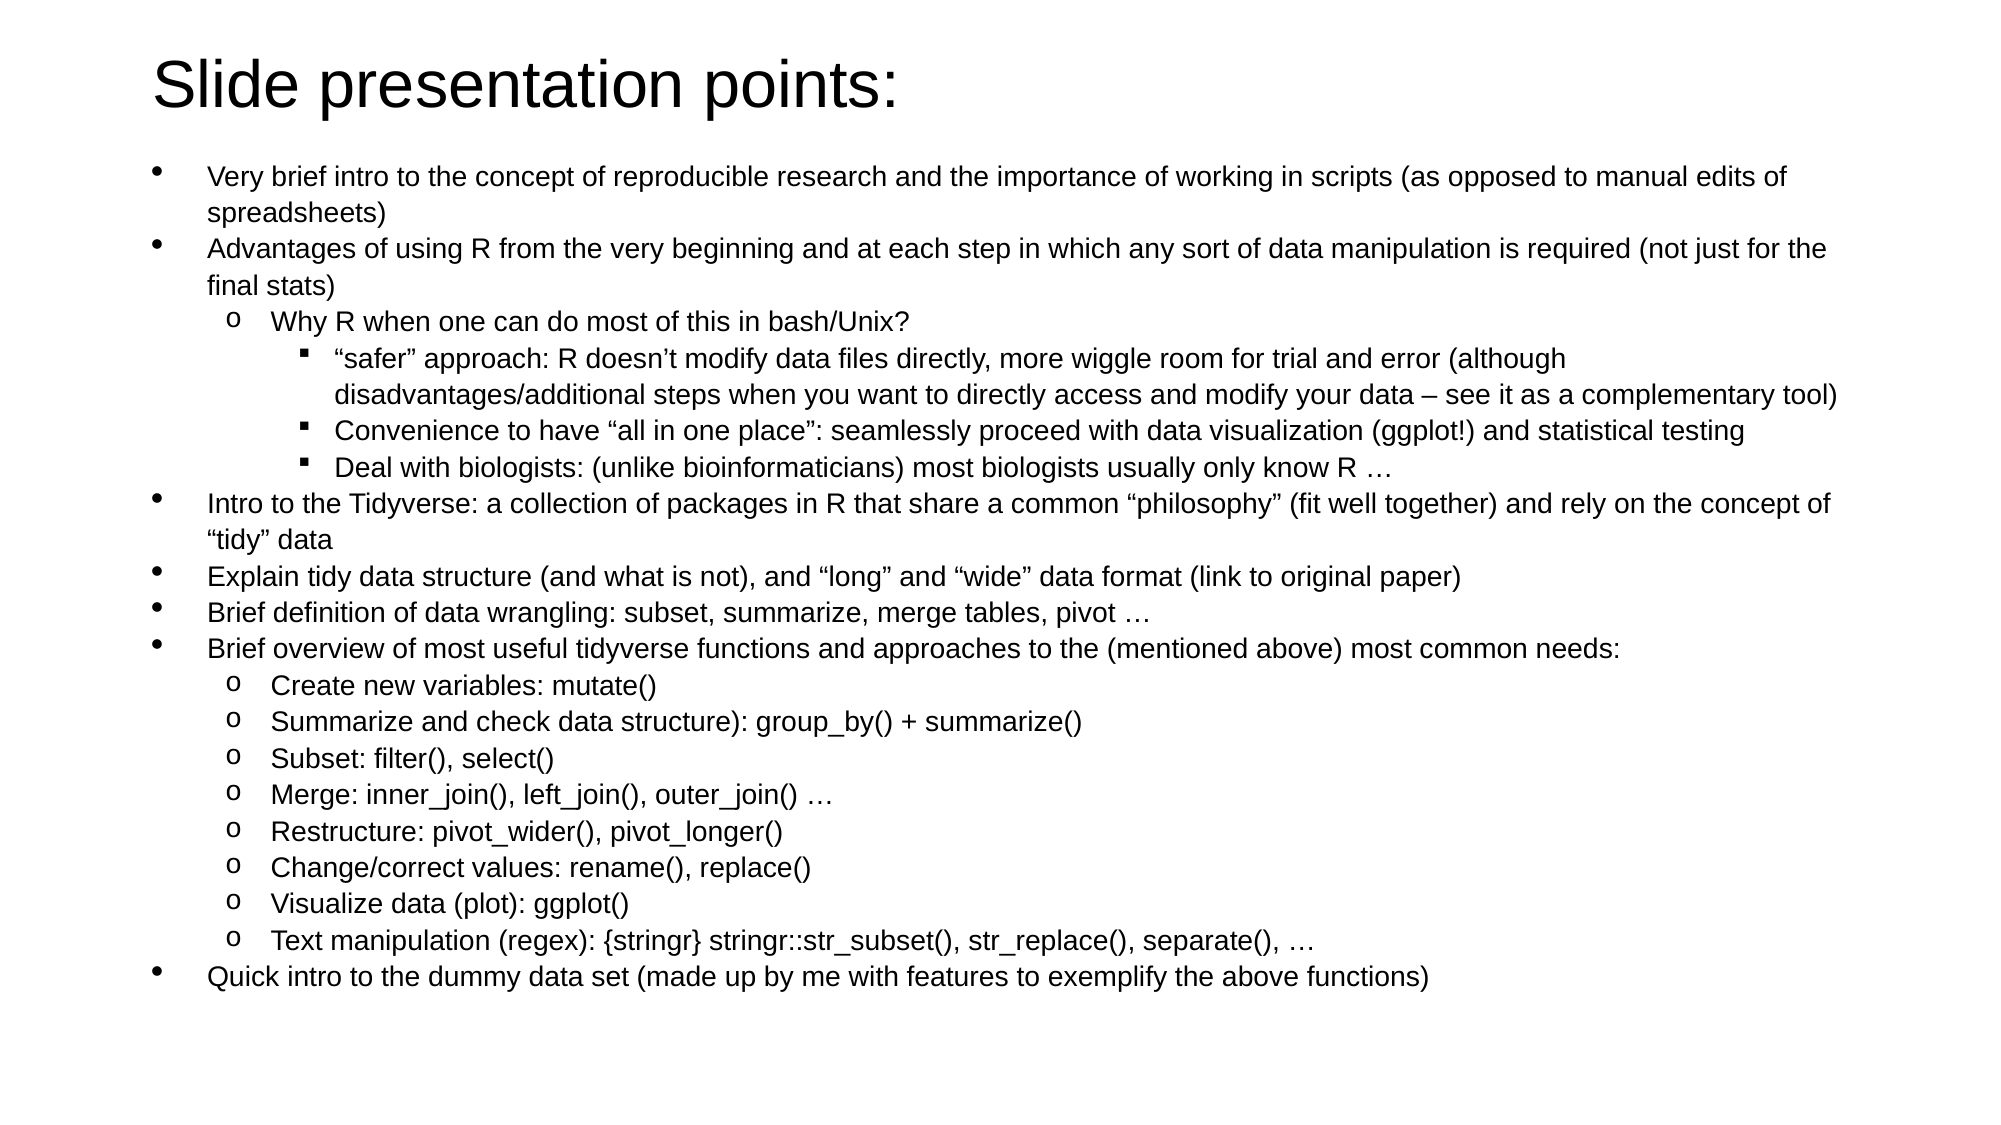

# Slide presentation points:
Very brief intro to the concept of reproducible research and the importance of working in scripts (as opposed to manual edits of spreadsheets)
Advantages of using R from the very beginning and at each step in which any sort of data manipulation is required (not just for the final stats)
Why R when one can do most of this in bash/Unix?
“safer” approach: R doesn’t modify data files directly, more wiggle room for trial and error (although disadvantages/additional steps when you want to directly access and modify your data – see it as a complementary tool)
Convenience to have “all in one place”: seamlessly proceed with data visualization (ggplot!) and statistical testing
Deal with biologists: (unlike bioinformaticians) most biologists usually only know R …
Intro to the Tidyverse: a collection of packages in R that share a common “philosophy” (fit well together) and rely on the concept of “tidy” data
Explain tidy data structure (and what is not), and “long” and “wide” data format (link to original paper)
Brief definition of data wrangling: subset, summarize, merge tables, pivot …
Brief overview of most useful tidyverse functions and approaches to the (mentioned above) most common needs:
Create new variables: mutate()
Summarize and check data structure): group_by() + summarize()
Subset: filter(), select()
Merge: inner_join(), left_join(), outer_join() …
Restructure: pivot_wider(), pivot_longer()
Change/correct values: rename(), replace()
Visualize data (plot): ggplot()
Text manipulation (regex): {stringr} stringr::str_subset(), str_replace(), separate(), …
Quick intro to the dummy data set (made up by me with features to exemplify the above functions)